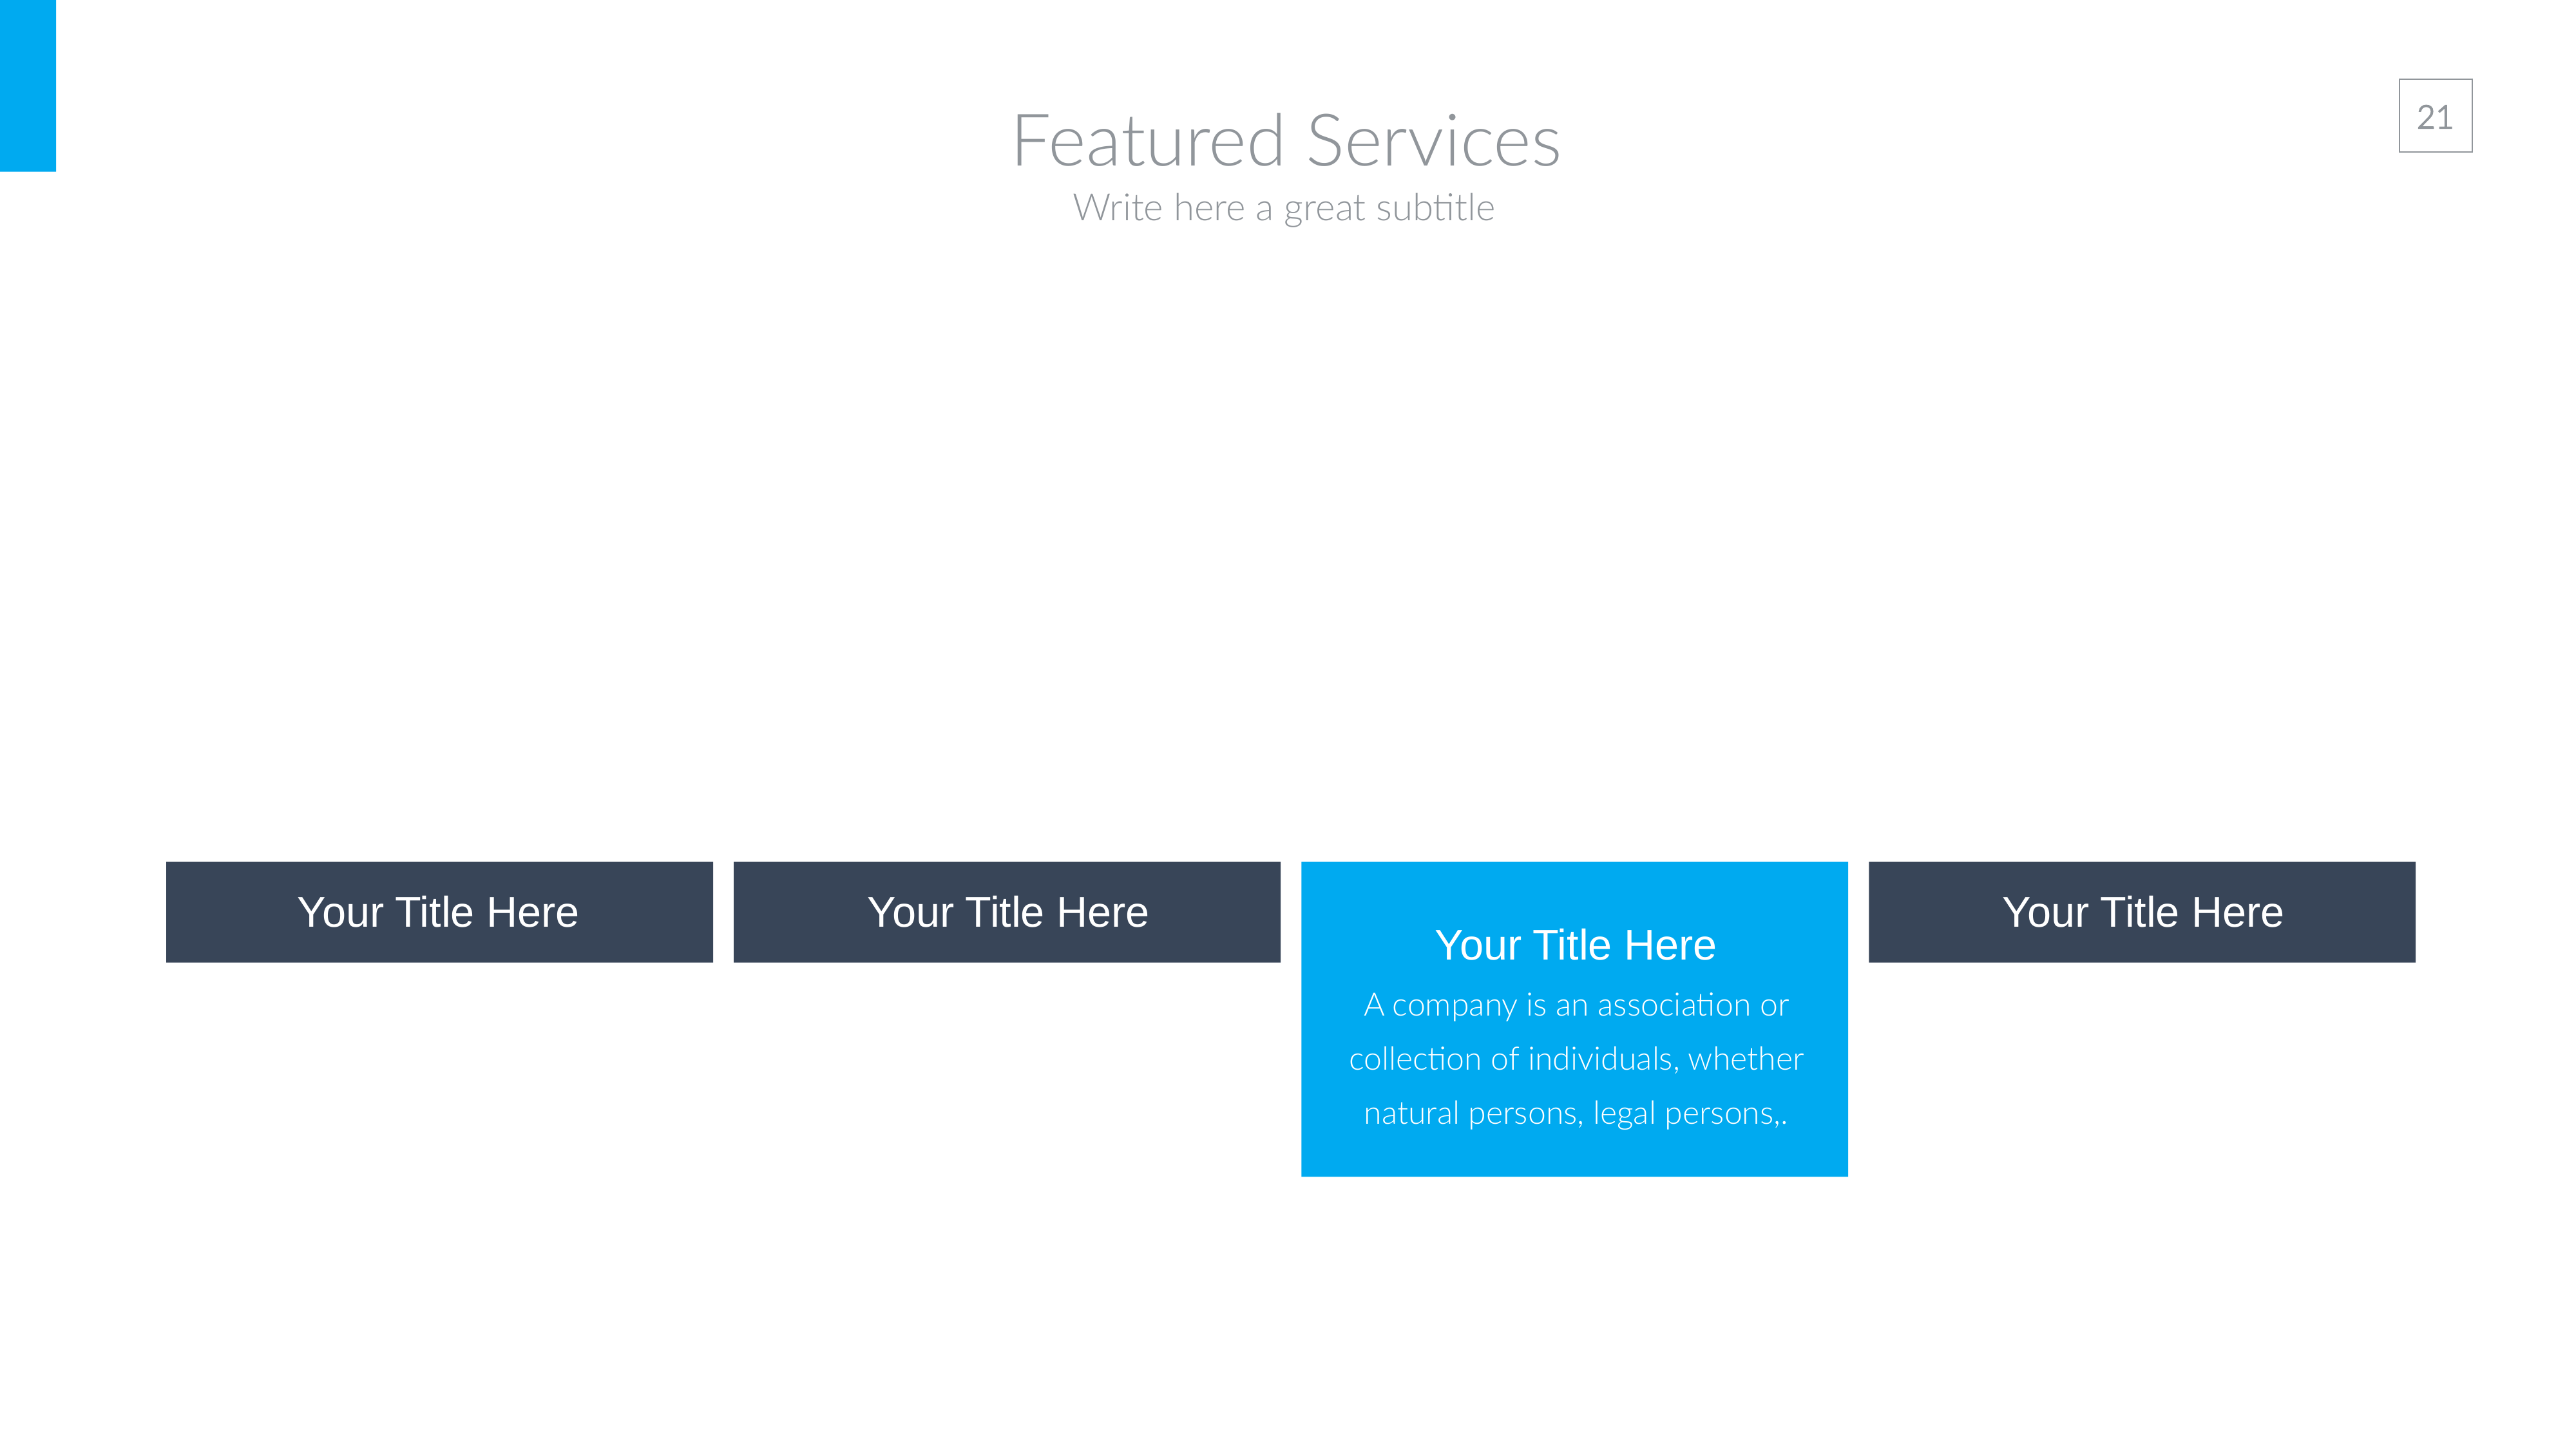

Featured Services
Write here a great subtitle

Your Title Here
Your Title Here
Your Title Here

Your Title Here
A company is an association or collection of individuals, whether natural persons, legal persons,.